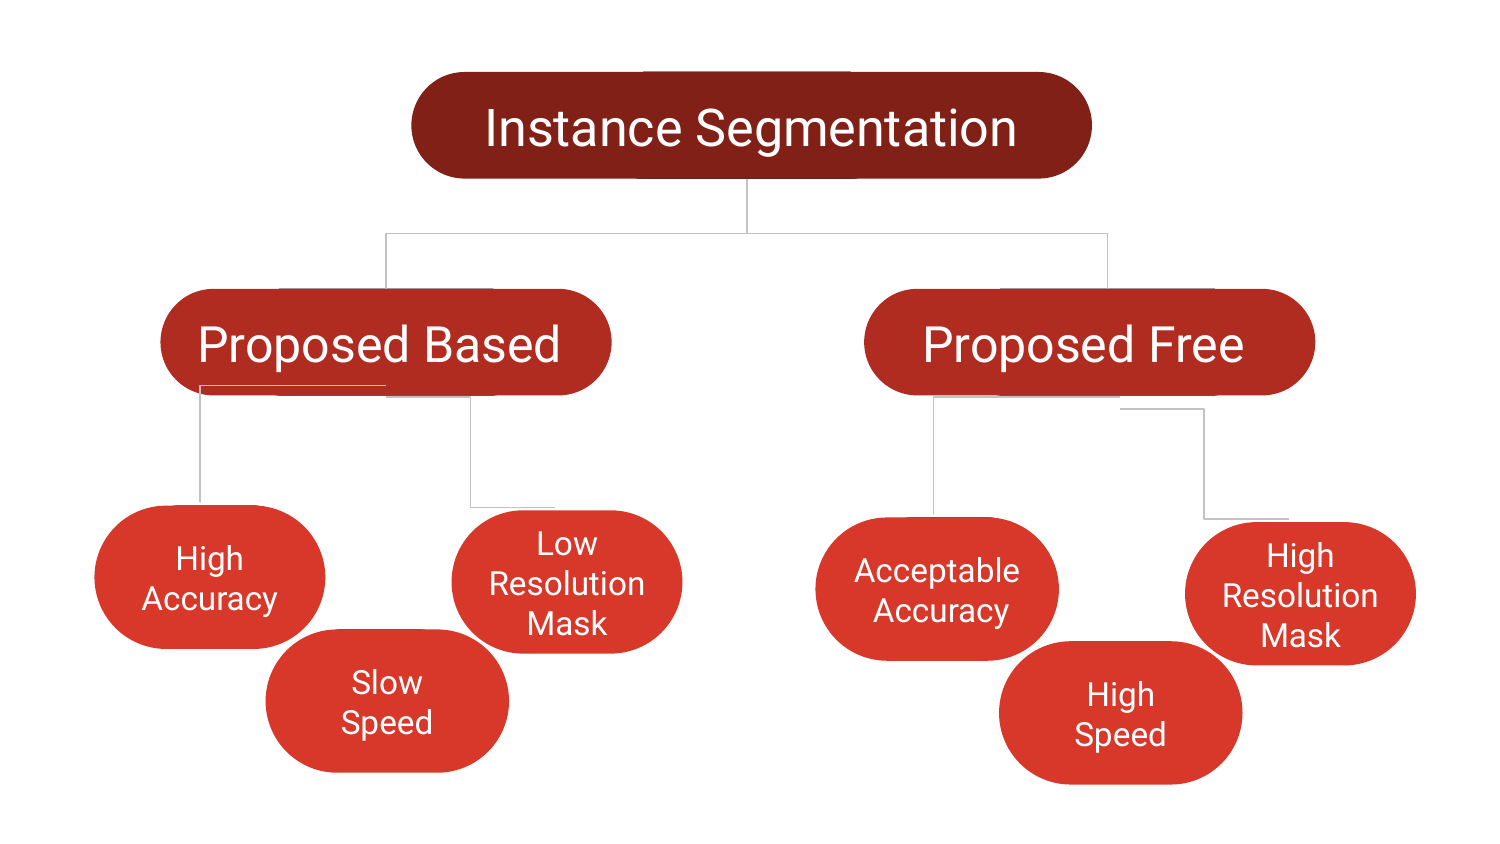

Lorem Ipsum
Lorem Ipsum
Lorem Ipsum
Lorem Ipsum
Lorem Ipsum
Instance Segmentation
Proposed Based
Proposed Free
Lorem Ipsum
Lorem Ipsum
Lorem Ipsum
Lorem Ipsum
Lorem Ipsum
Lorem Ipsum
Lorem Ipsum
Lorem Ipsum
Lorem Ipsum
Lorem Ipsum
High Accuracy
Lorem Ipsum
Lorem Ipsum
Lorem Ipsum
Lorem Ipsum
Lorem Ipsum
Low Resolution
Mask
Acceptable
 Accuracy
Lorem Ipsum
Lorem Ipsum
Lorem Ipsum
Lorem Ipsum
Lorem Ipsum
High Resolution
Mask
Lorem Ipsum
Lorem Ipsum
Lorem Ipsum
Lorem Ipsum
Lorem Ipsum
Lorem Ipsum
Lorem Ipsum
Lorem Ipsum
Lorem Ipsum
Lorem Ipsum
Slow
Speed
Lorem Ipsum
Lorem Ipsum
Lorem Ipsum
Lorem Ipsum
Lorem Ipsum
High
Speed
Lorem Ipsum
Lorem Ipsum
Lorem Ipsum
Lorem Ipsum
Lorem Ipsum